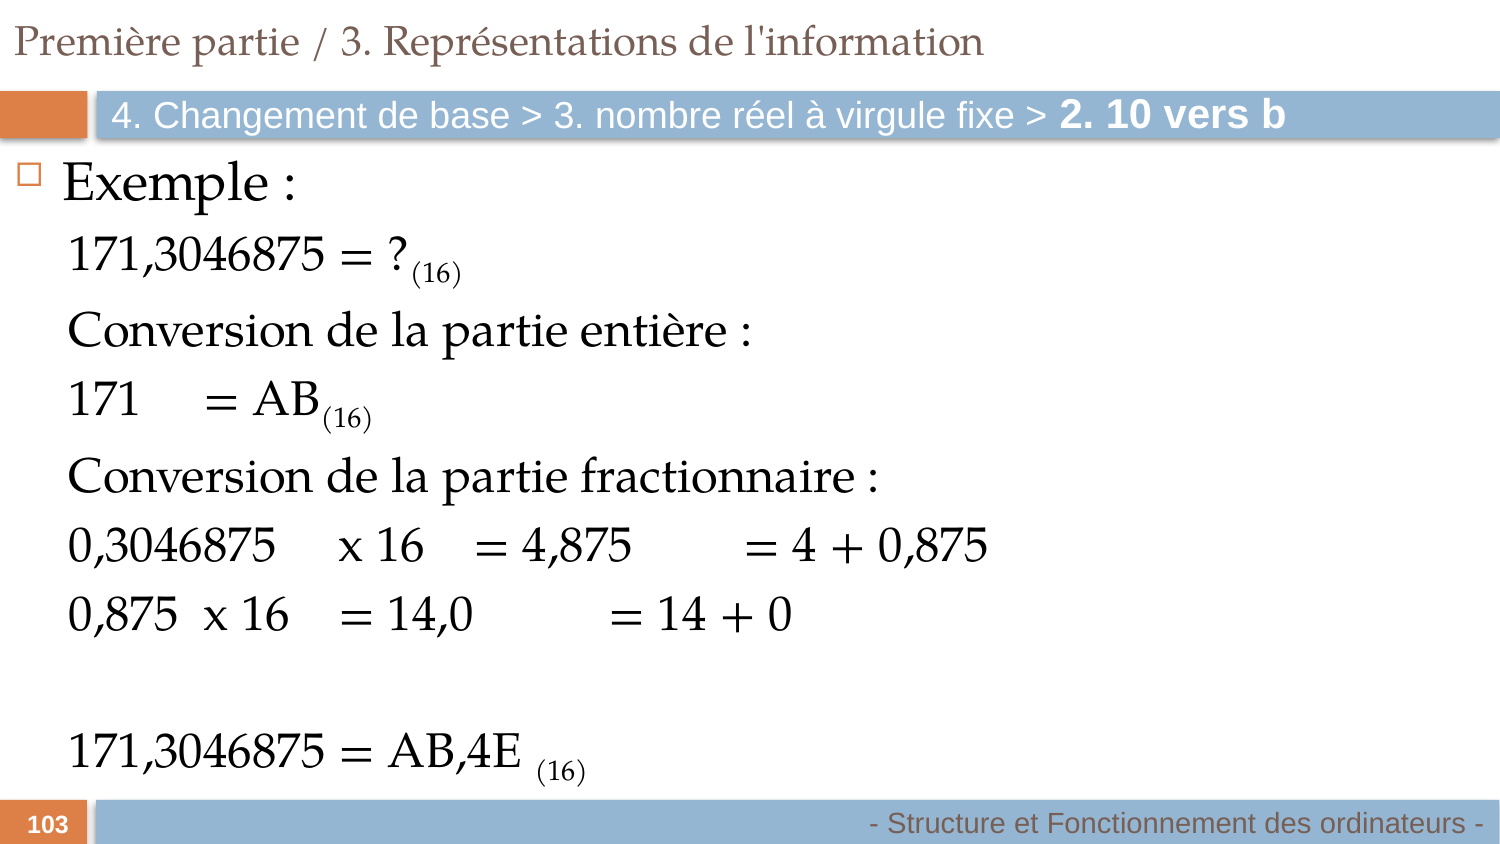

# Première partie / 3. Représentations de l'information
4. Changement de base > 3. nombre réel à virgule fixe > 2. 10 vers b
Exemple :
171,3046875 	= ?(16)
Conversion de la partie entière :
	171 		= AB(16)
Conversion de la partie fractionnaire :
	0,3046875 	x 16 	= 4,875 	= 4 + 0,875
	0,875 		x 16 	= 14,0 	= 14 + 0

171,3046875 	= AB,4E (16)
- Structure et Fonctionnement des ordinateurs -